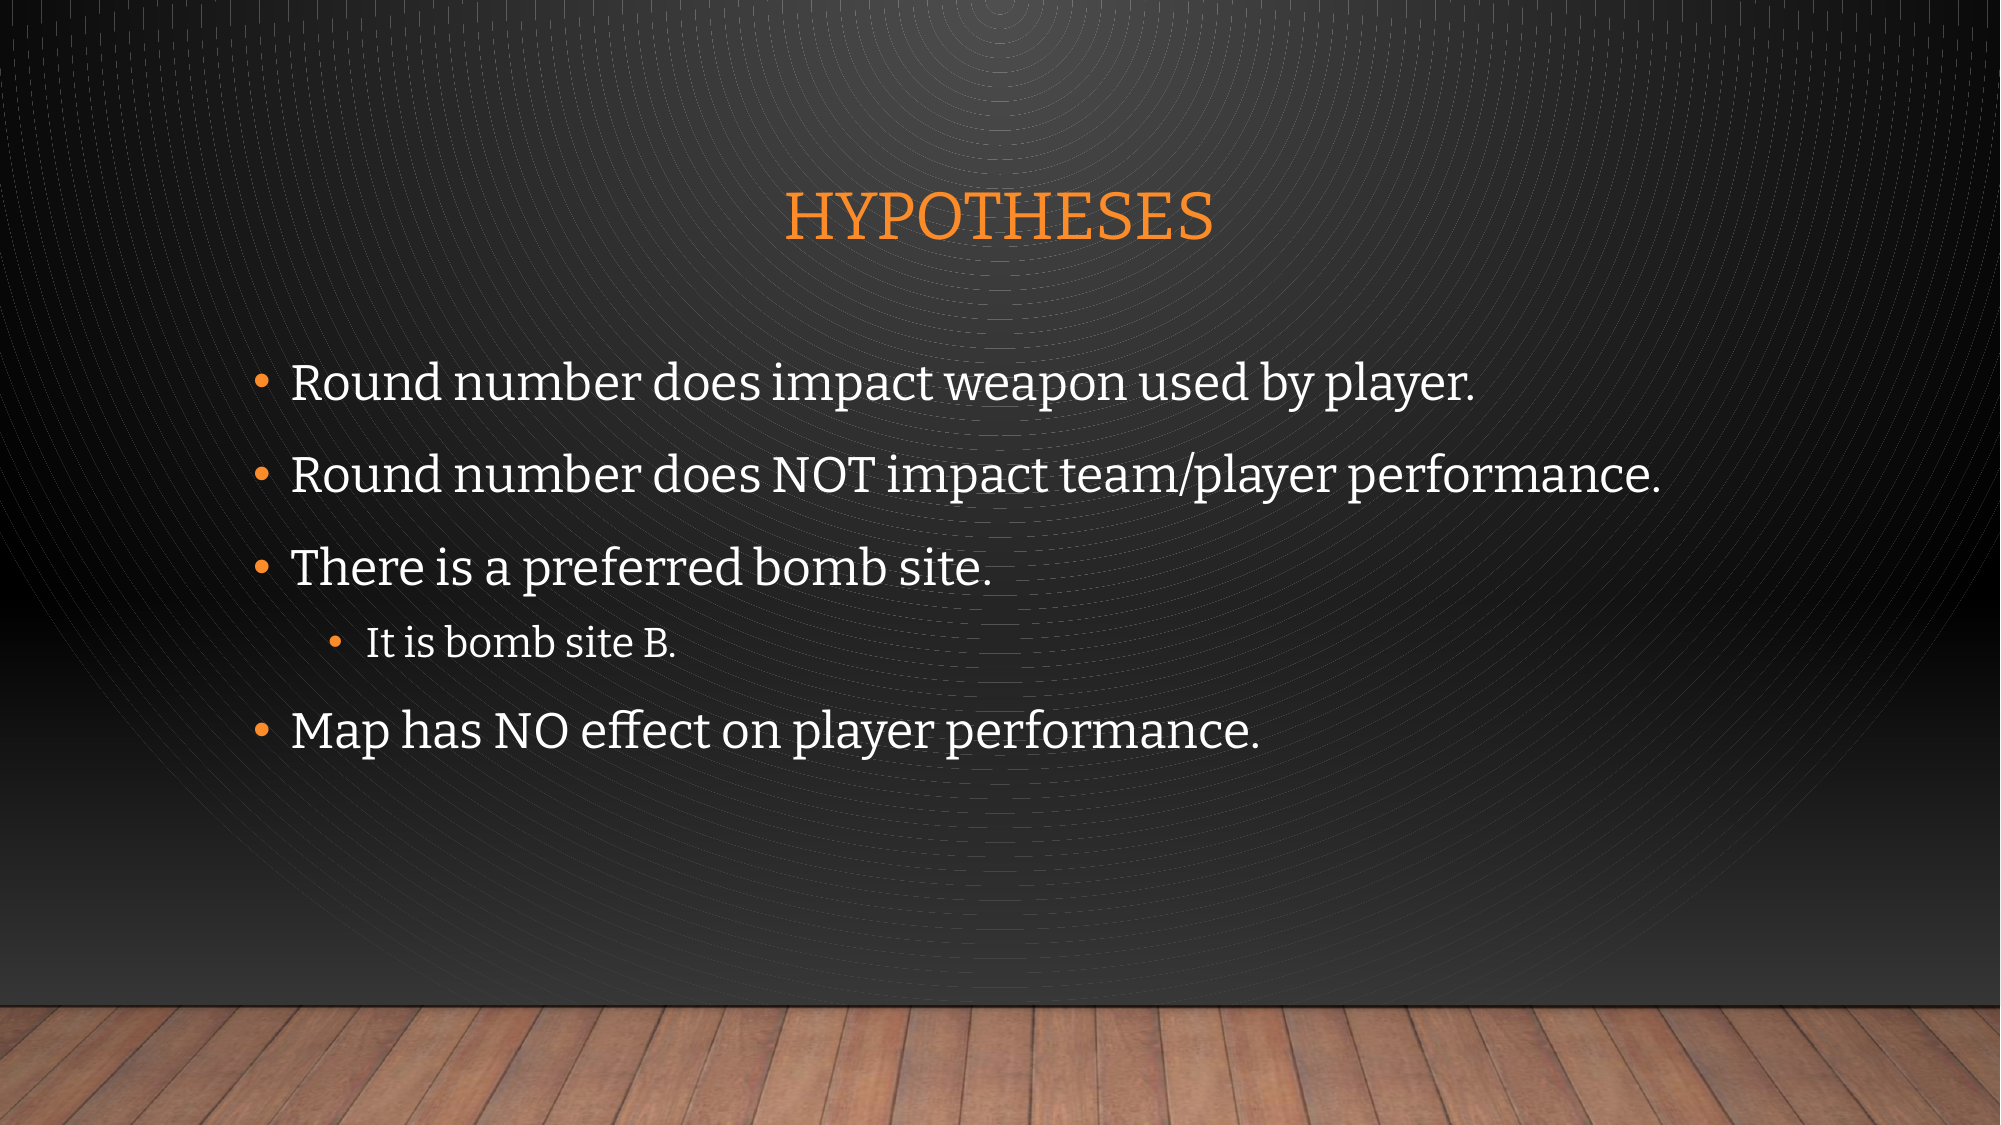

# Hypotheses
Round number does impact weapon used by player.
Round number does NOT impact team/player performance.
There is a preferred bomb site.
It is bomb site B.
Map has NO effect on player performance.